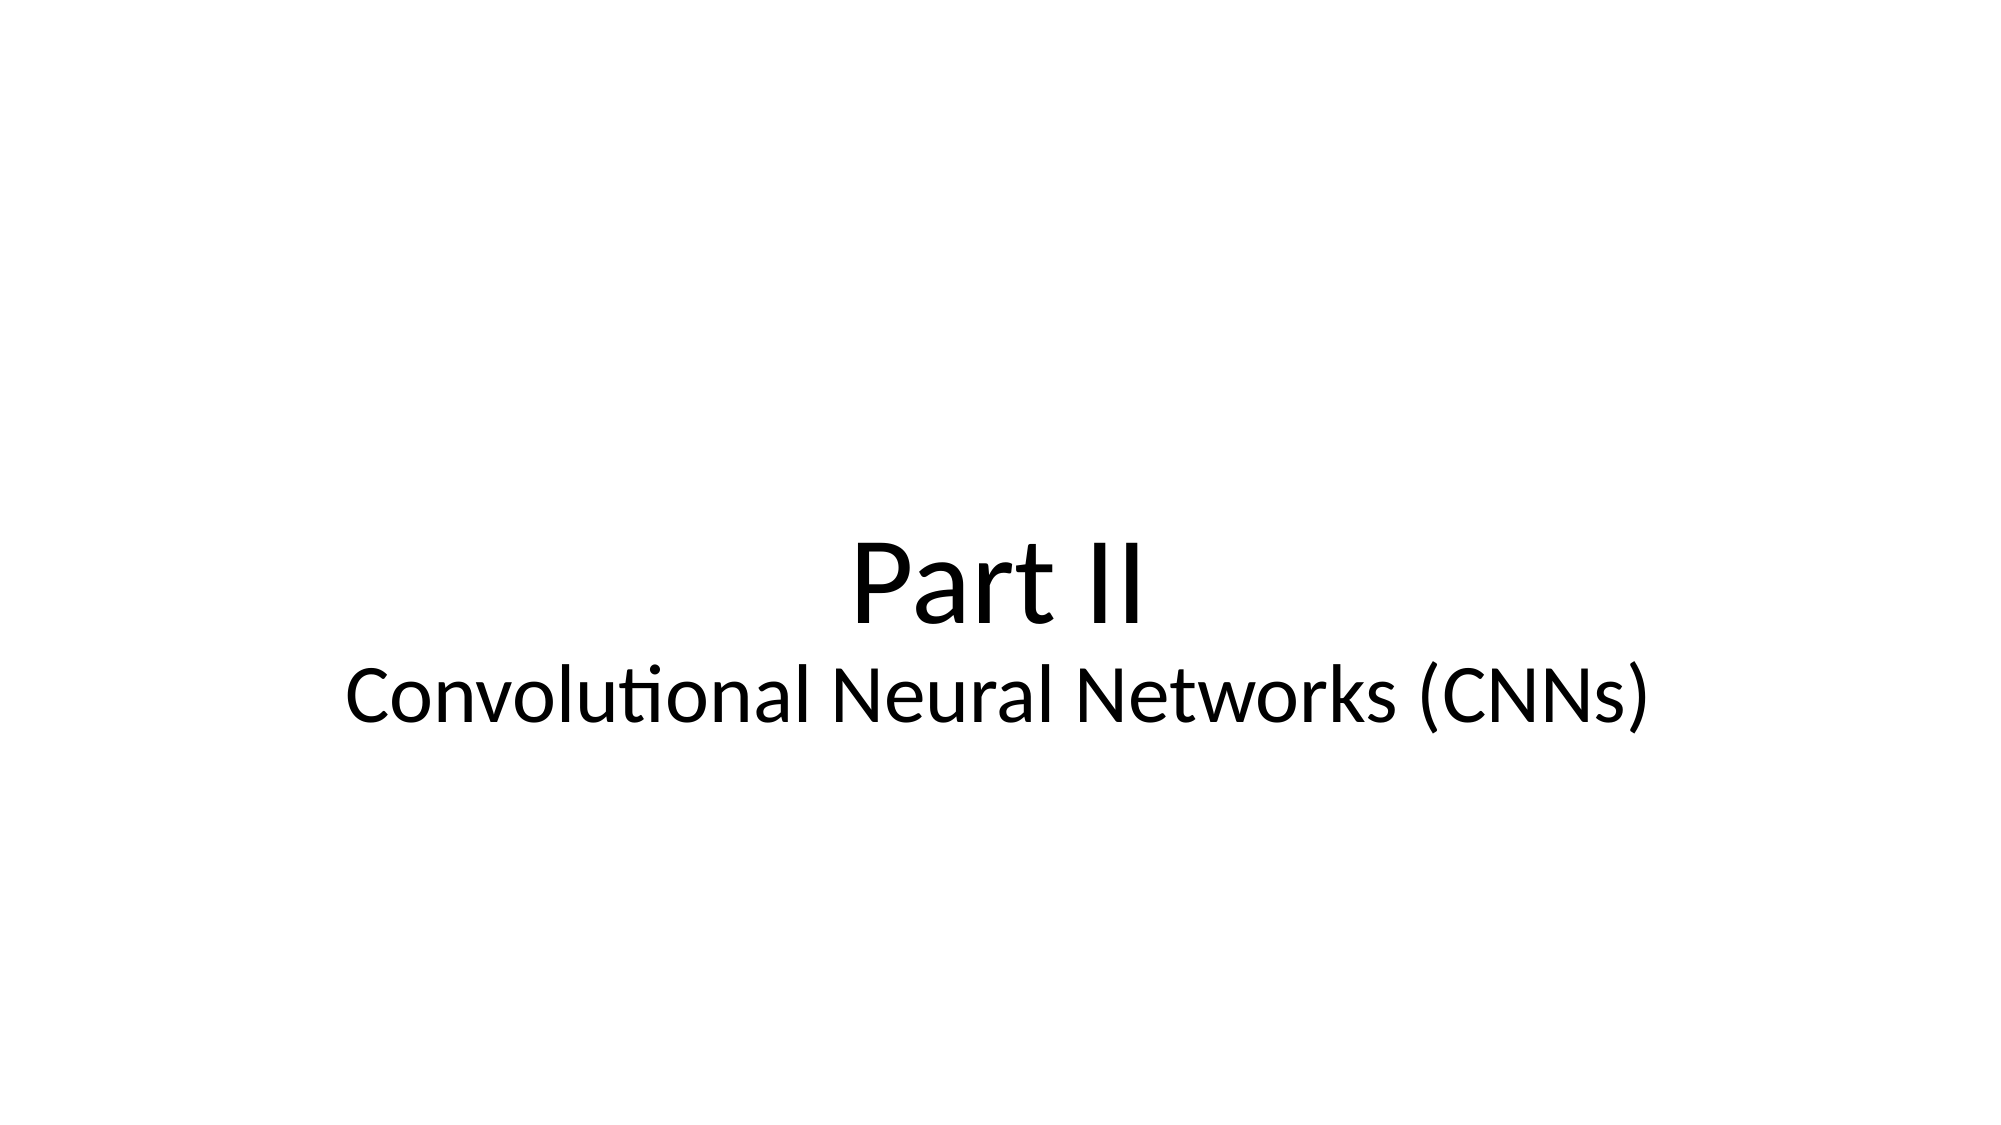

# Part II Convolutional Neural Networks (CNNs)